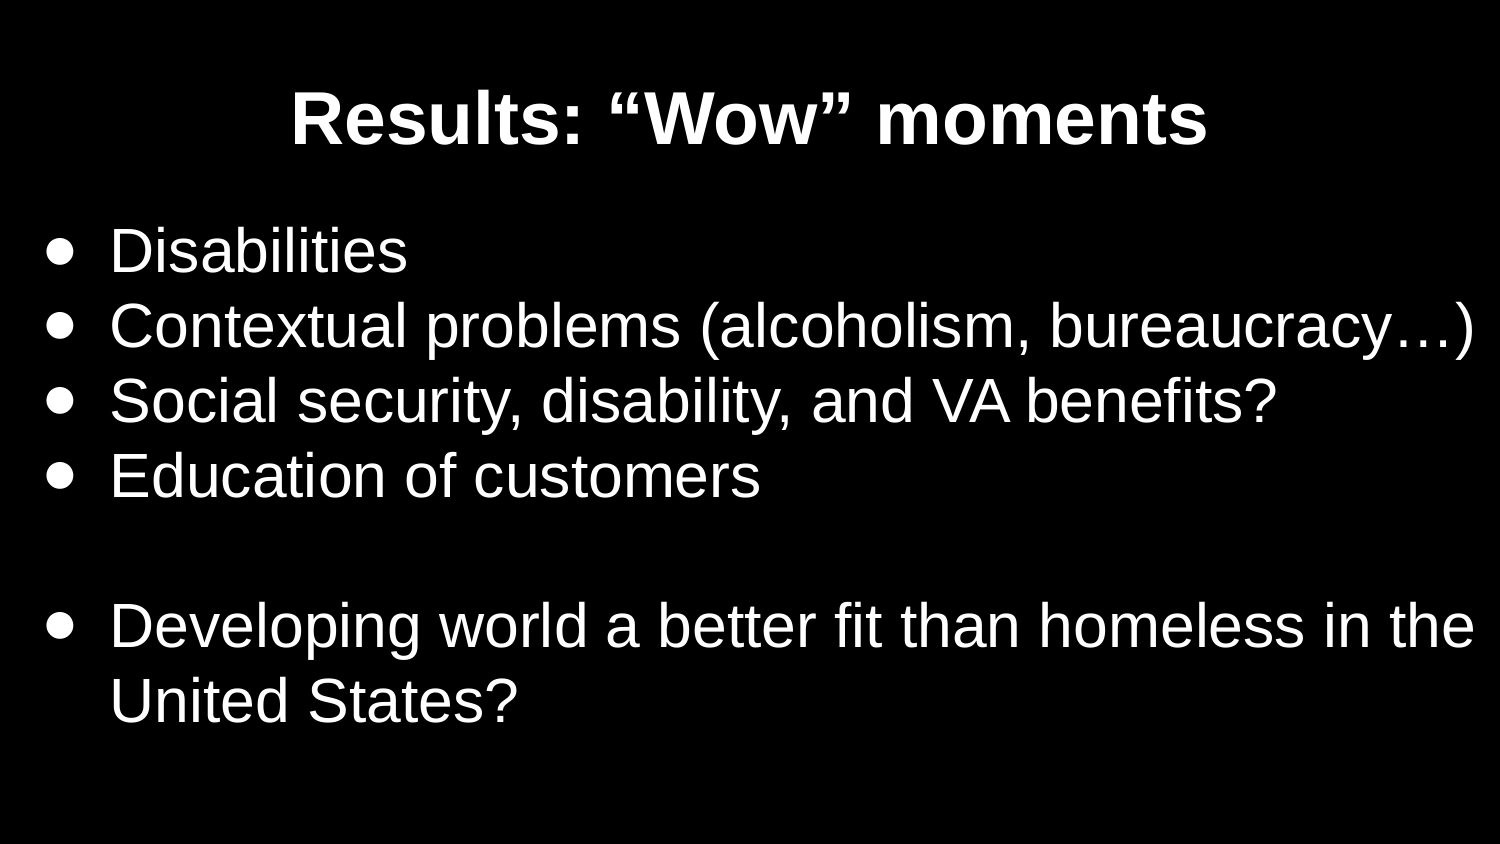

# Results: “Wow” moments
Disabilities
Contextual problems (alcoholism, bureaucracy…)
Social security, disability, and VA benefits?
Education of customers

Developing world a better fit than homeless in the United States?